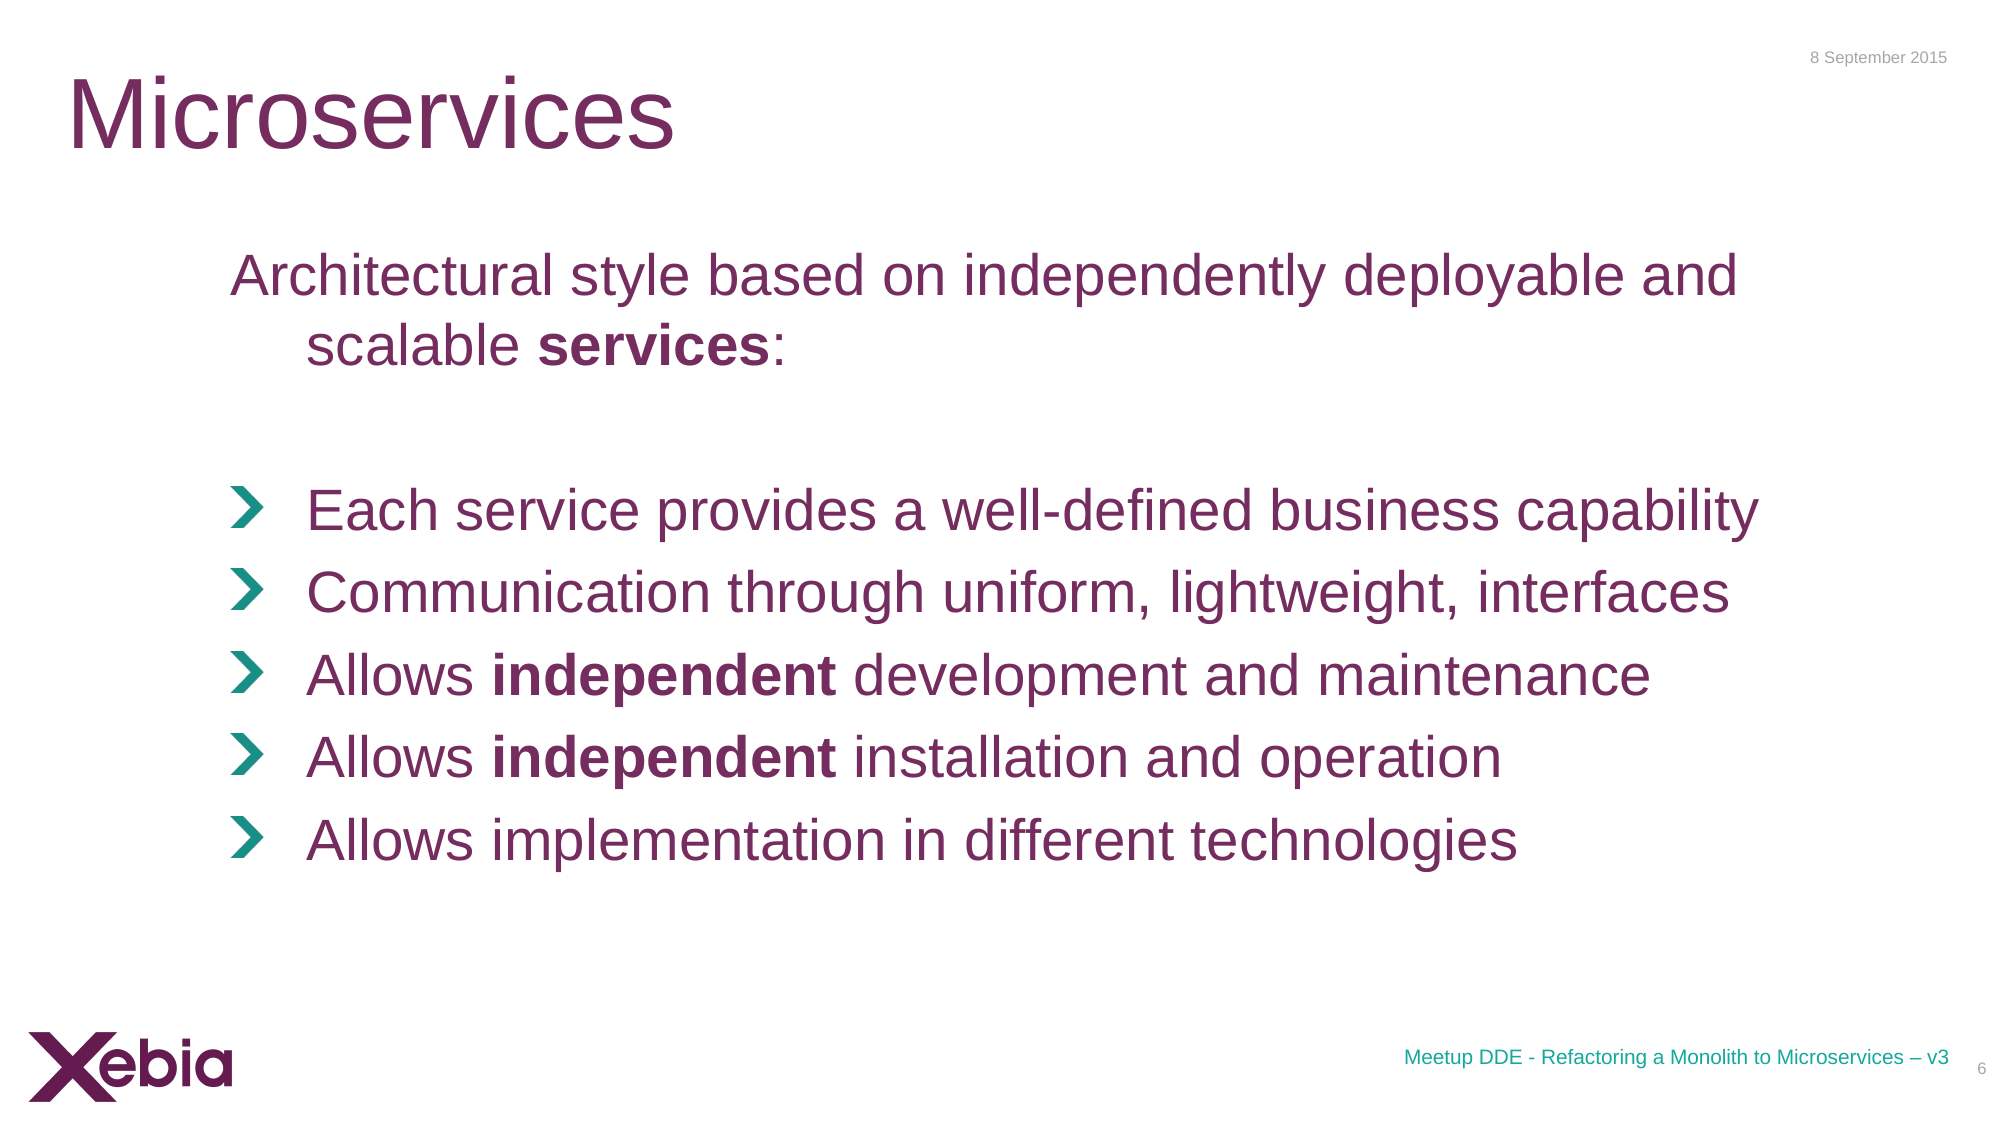

8 September 2015
# Microservices
Architectural style based on independently deployable and scalable services:

Each service provides a well-defined business capability
Communication through uniform, lightweight, interfaces
Allows independent development and maintenance
Allows independent installation and operation
Allows implementation in different technologies

Meetup DDE - Refactoring a Monolith to Microservices – v3
6